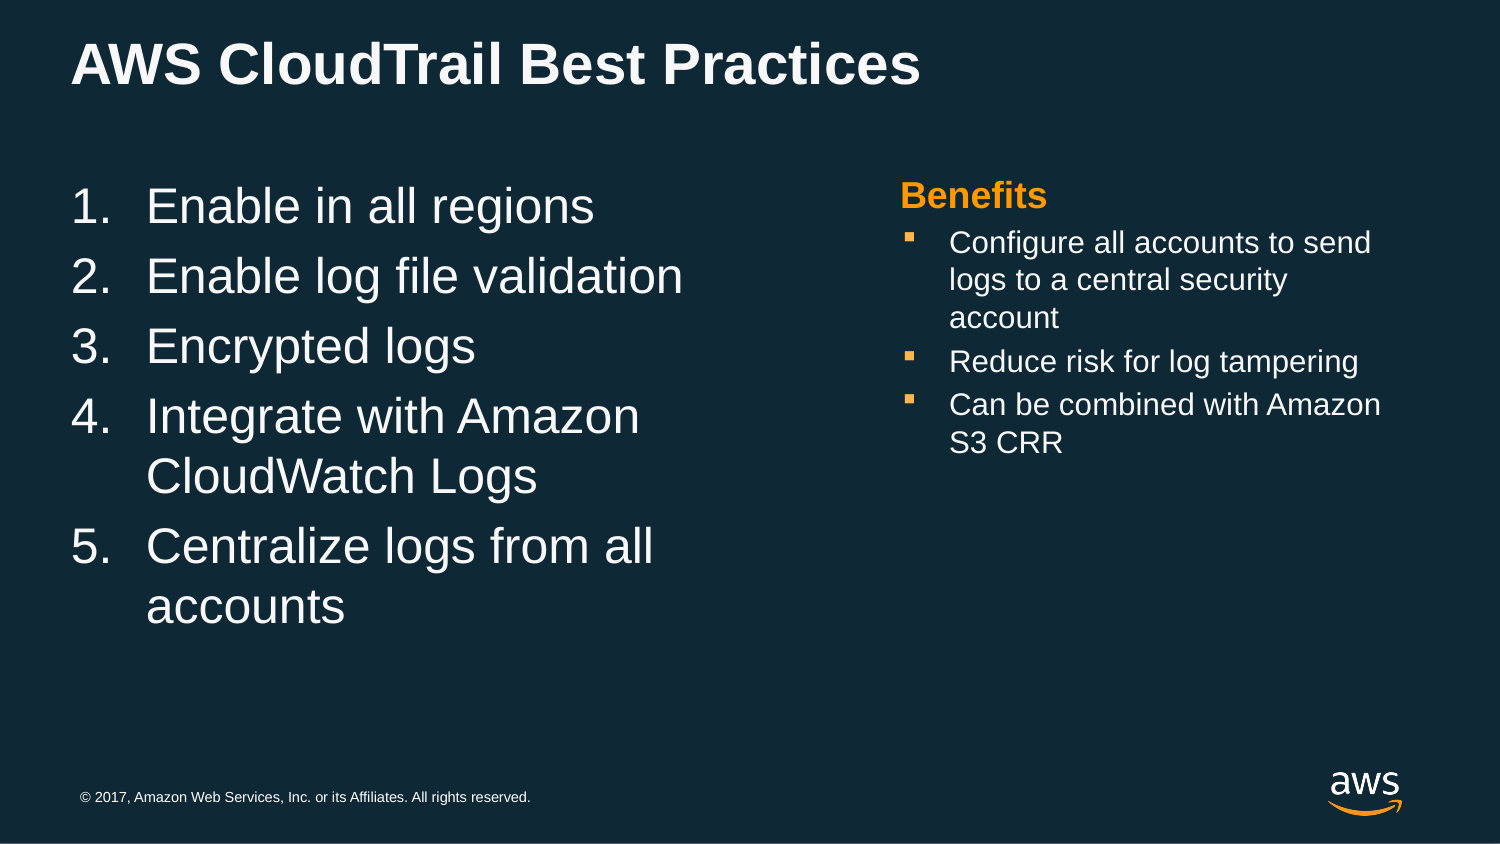

# AWS CloudTrail Best Practices
Benefits
Configure all accounts to send logs to a central security account
Reduce risk for log tampering
Can be combined with Amazon S3 CRR
Enable in all regions
Enable log file validation
Encrypted logs
Integrate with Amazon CloudWatch Logs
Centralize logs from all accounts